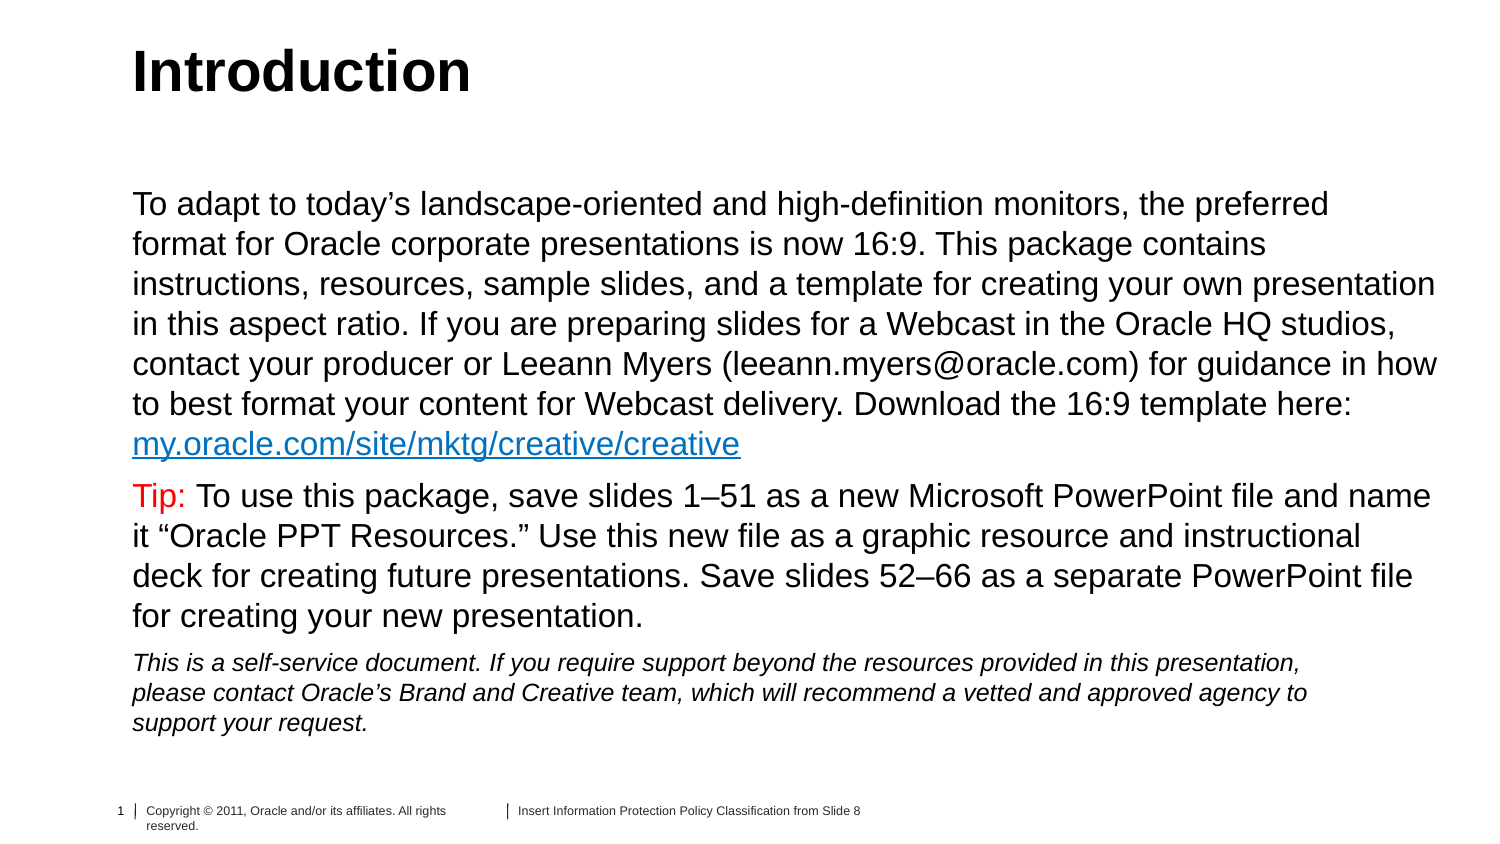

# Introduction
To adapt to today’s landscape-oriented and high-definition monitors, the preferred
format for Oracle corporate presentations is now 16:9. This package contains instructions, resources, sample slides, and a template for creating your own presentation in this aspect ratio. If you are preparing slides for a Webcast in the Oracle HQ studios, contact your producer or Leeann Myers (leeann.myers@oracle.com) for guidance in how to best format your content for Webcast delivery. Download the 16:9 template here: my.oracle.com/site/mktg/creative/creative
Tip: To use this package, save slides 1–51 as a new Microsoft PowerPoint file and name it “Oracle PPT Resources.” Use this new file as a graphic resource and instructional deck for creating future presentations. Save slides 52–66 as a separate PowerPoint file for creating your new presentation.
This is a self-service document. If you require support beyond the resources provided in this presentation,
please contact Oracle’s Brand and Creative team, which will recommend a vetted and approved agency to
support your request.